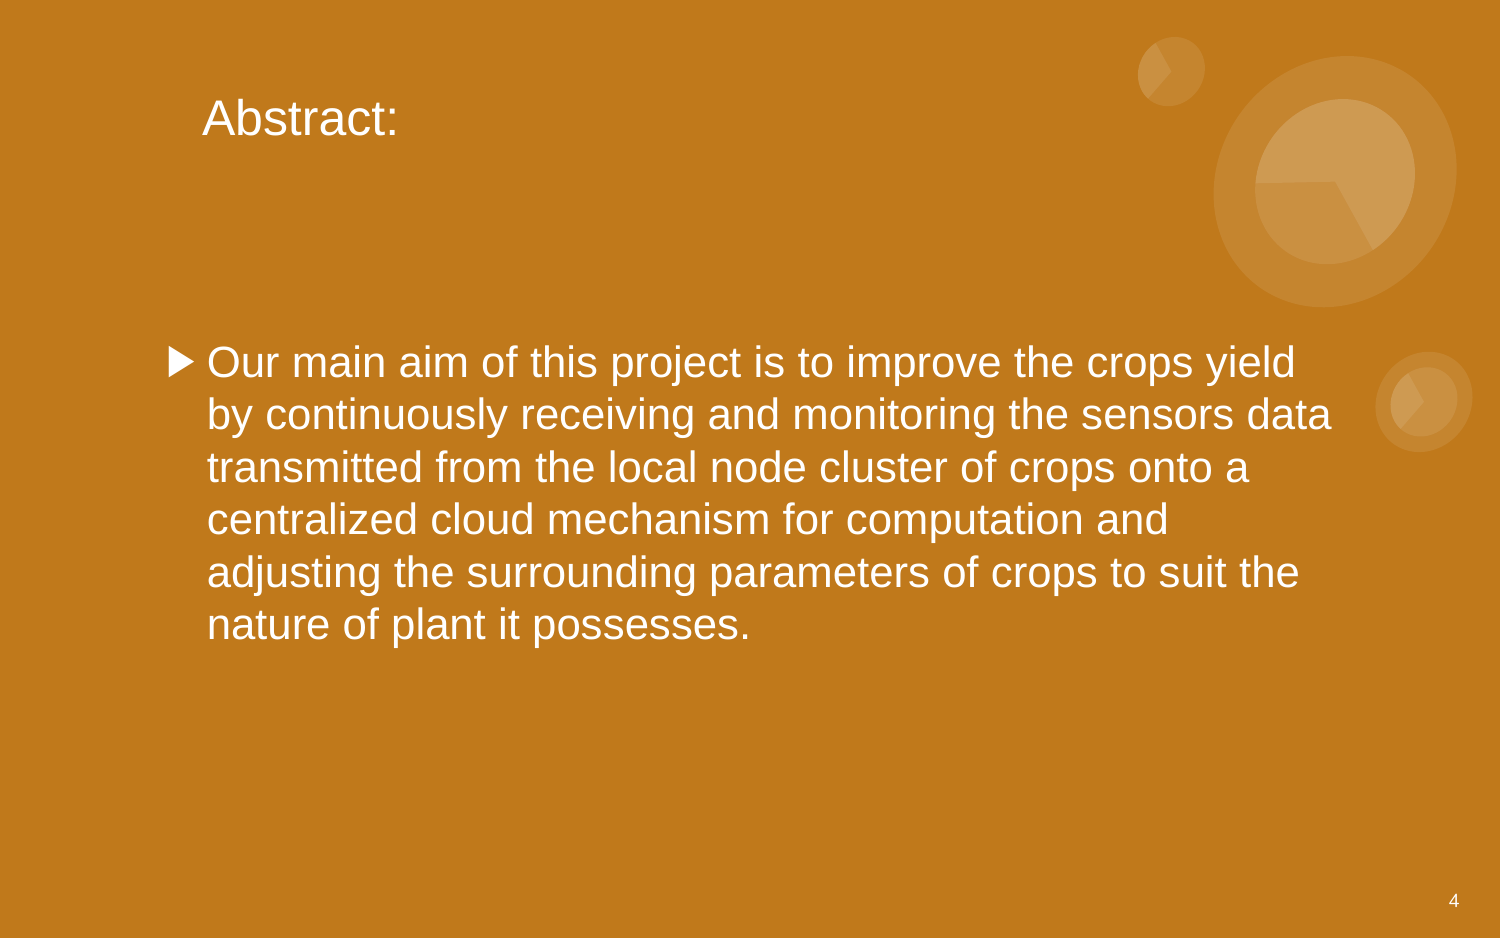

Abstract:
# Our main aim of this project is to improve the crops yield by continuously receiving and monitoring the sensors data transmitted from the local node cluster of crops onto a centralized cloud mechanism for computation and adjusting the surrounding parameters of crops to suit the nature of plant it possesses.
4